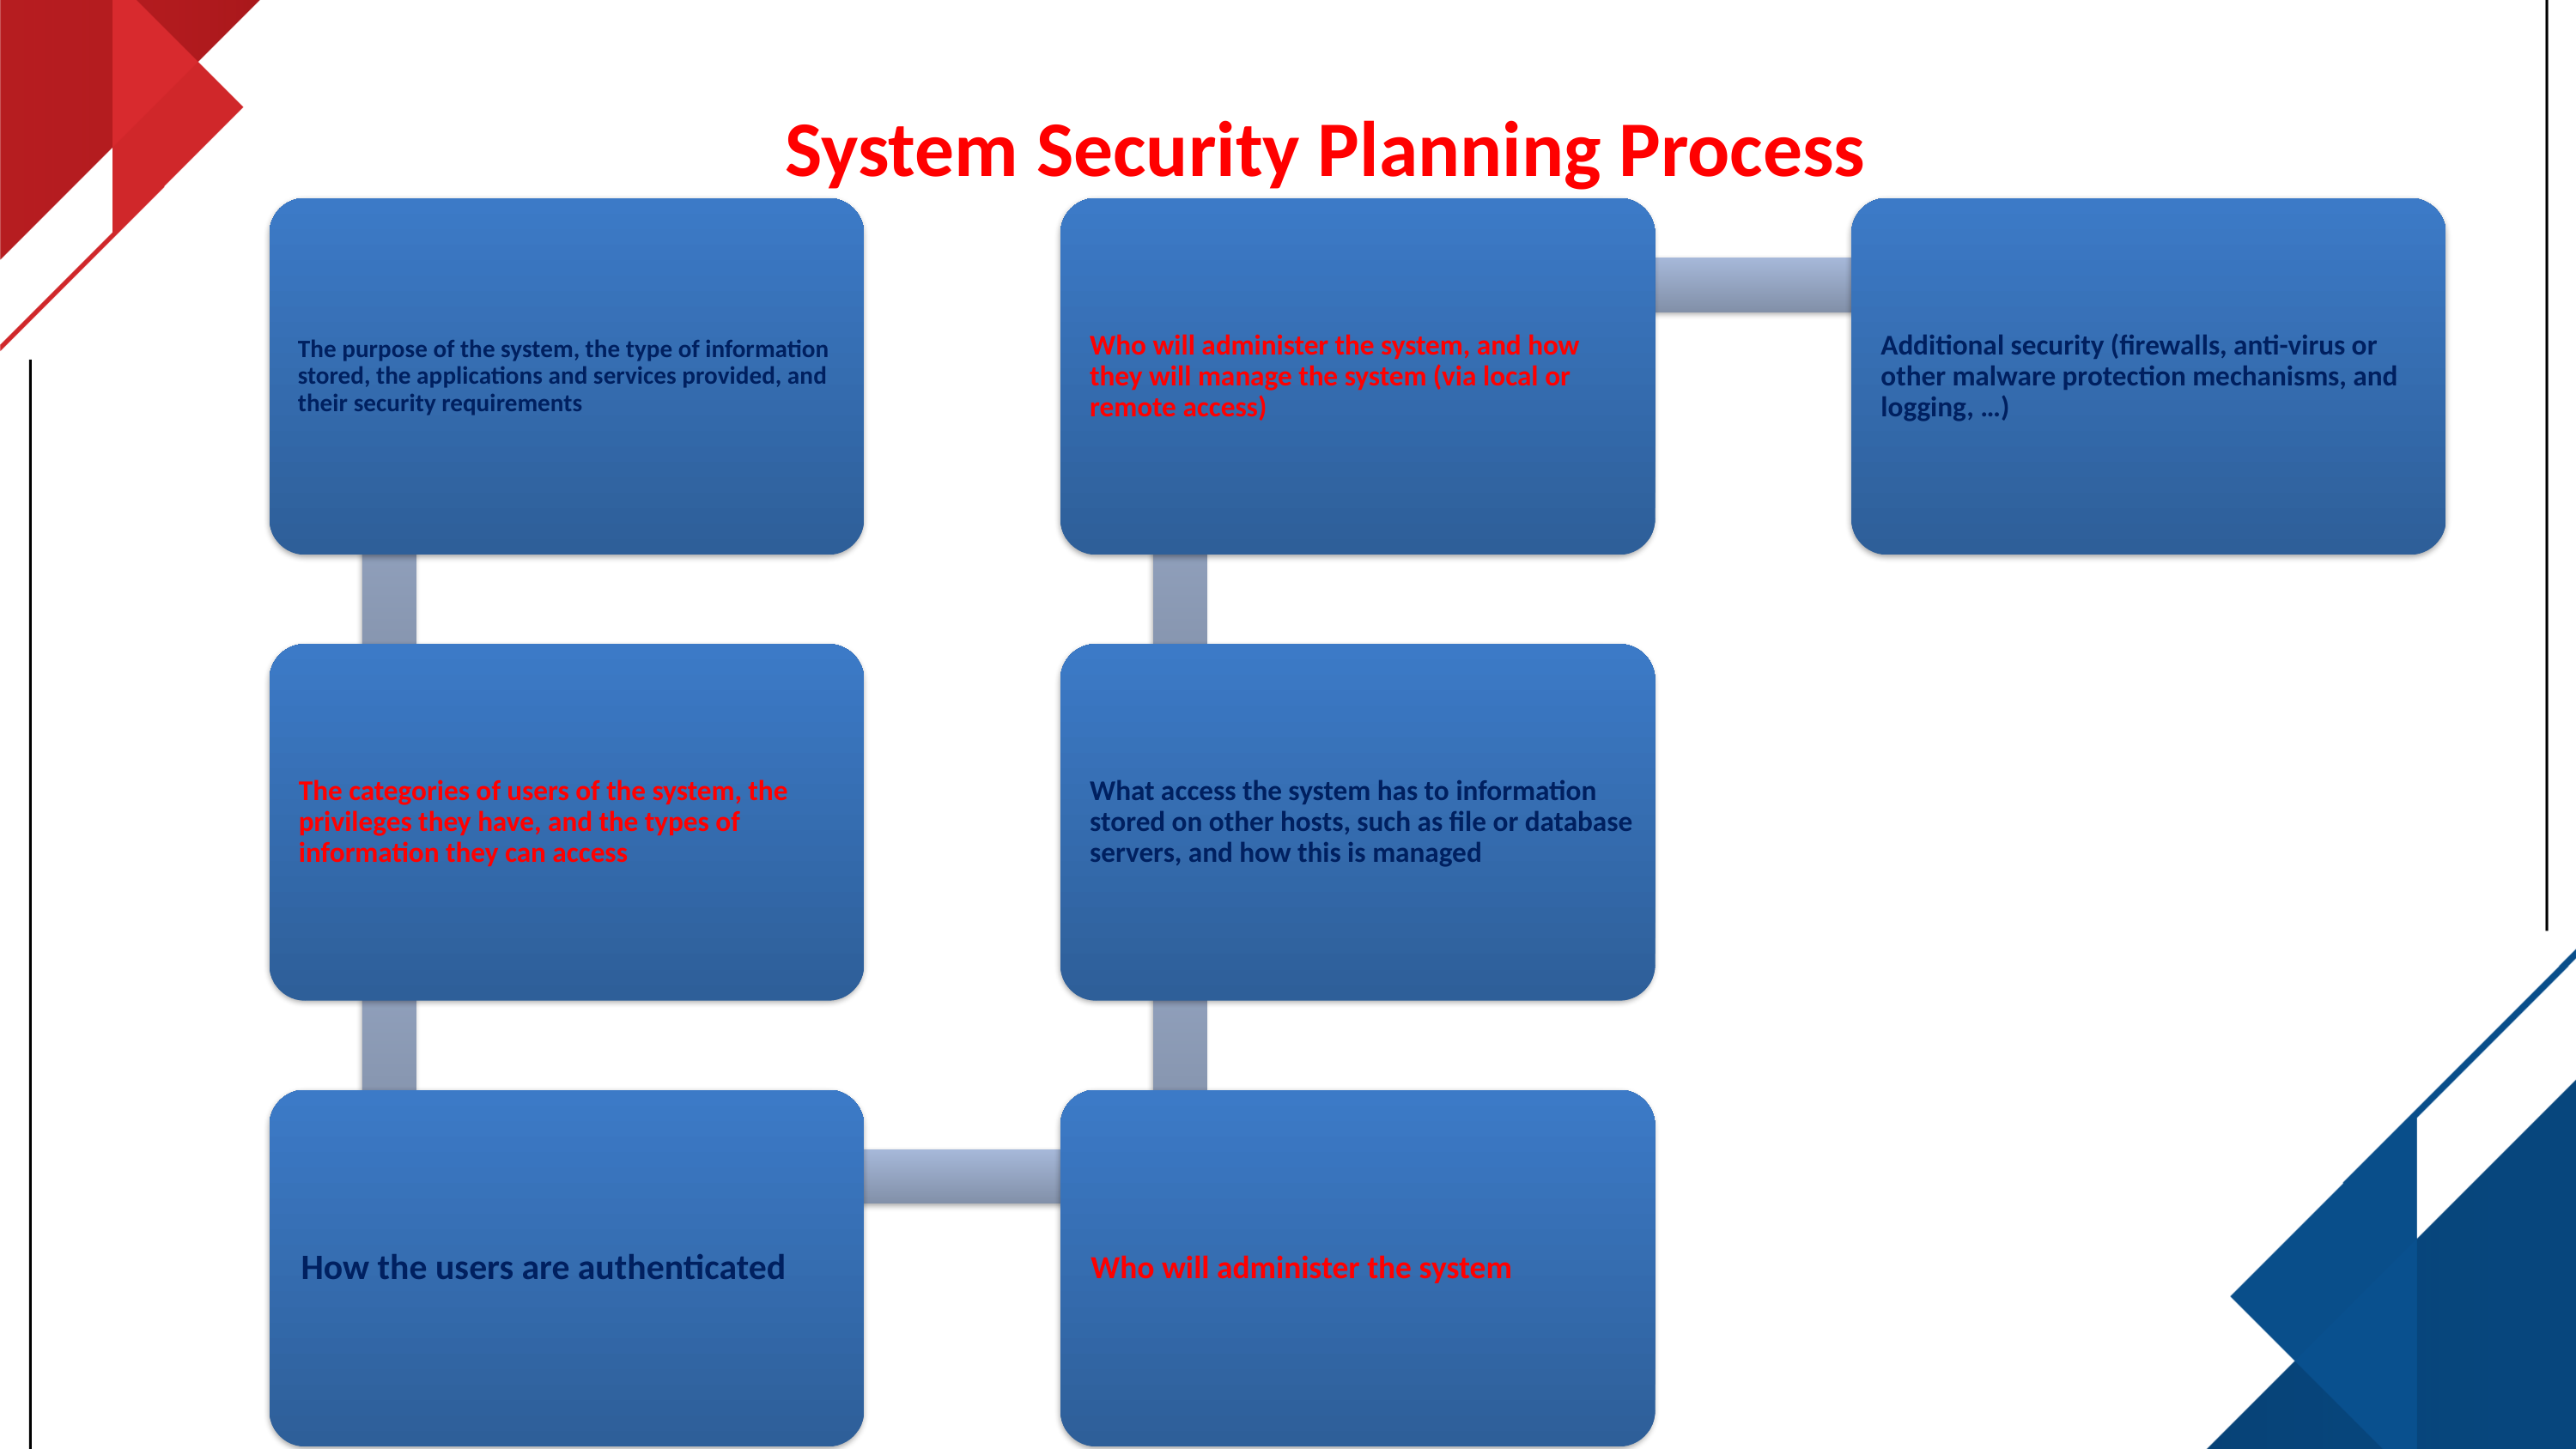

System Security Planning Process
The purpose of the system, the type of information stored, the applications and services provided, and their security requirements
The categories of users of the system, the privileges they have, and the types of information they can access
How the users are authenticated
Who will administer the system
What access the system has to information stored on other hosts, such as file or database servers, and how this is managed
Who will administer the system, and how they will manage the system (via local or remote access)
Additional security (firewalls, anti-virus or other malware protection mechanisms, and logging, …)